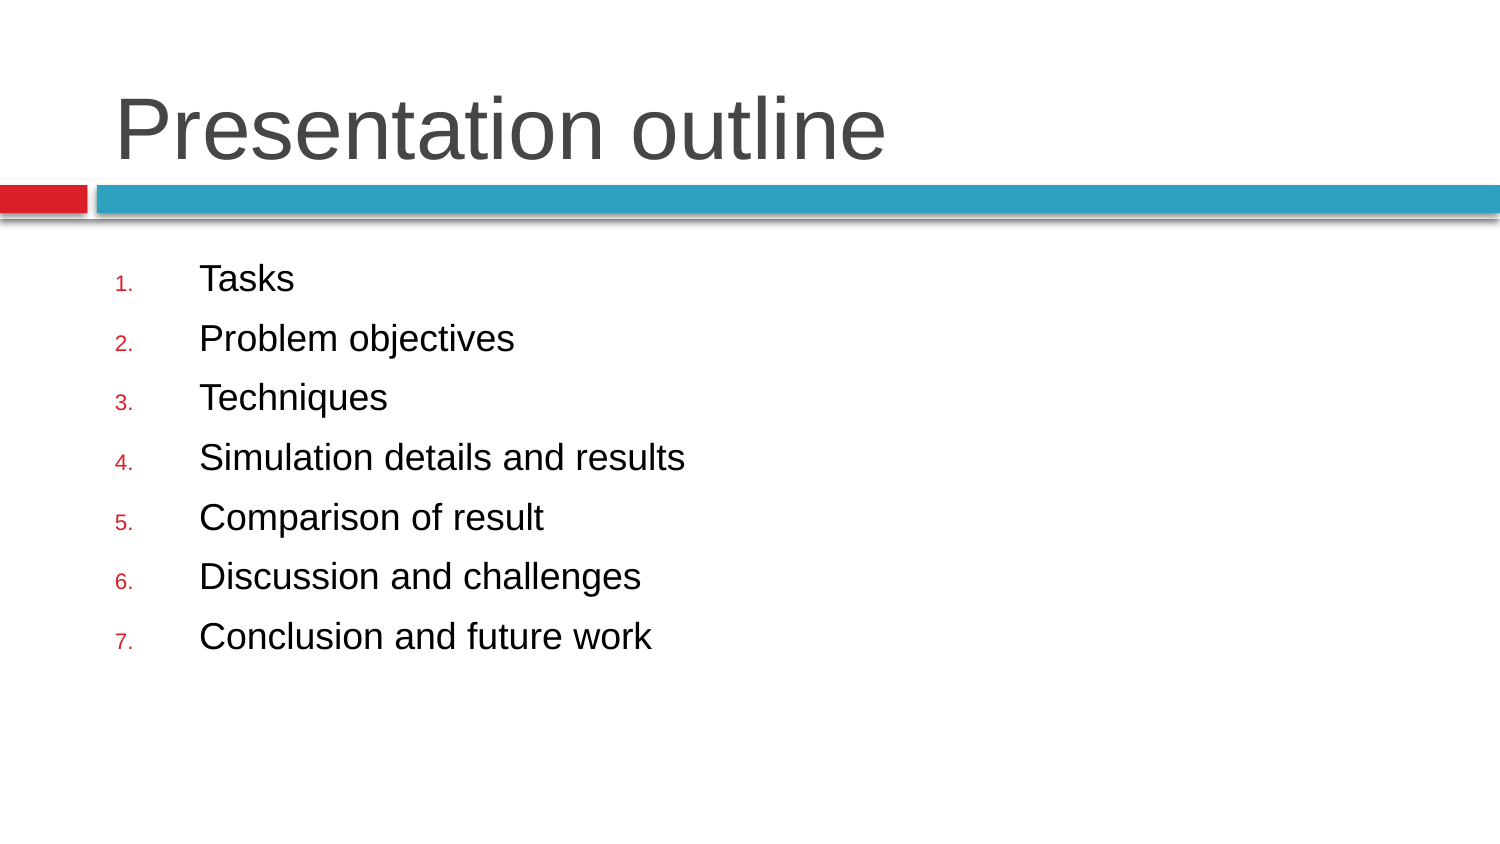

# Presentation outline
Tasks
Problem objectives
Techniques
Simulation details and results
Comparison of result
Discussion and challenges
Conclusion and future work